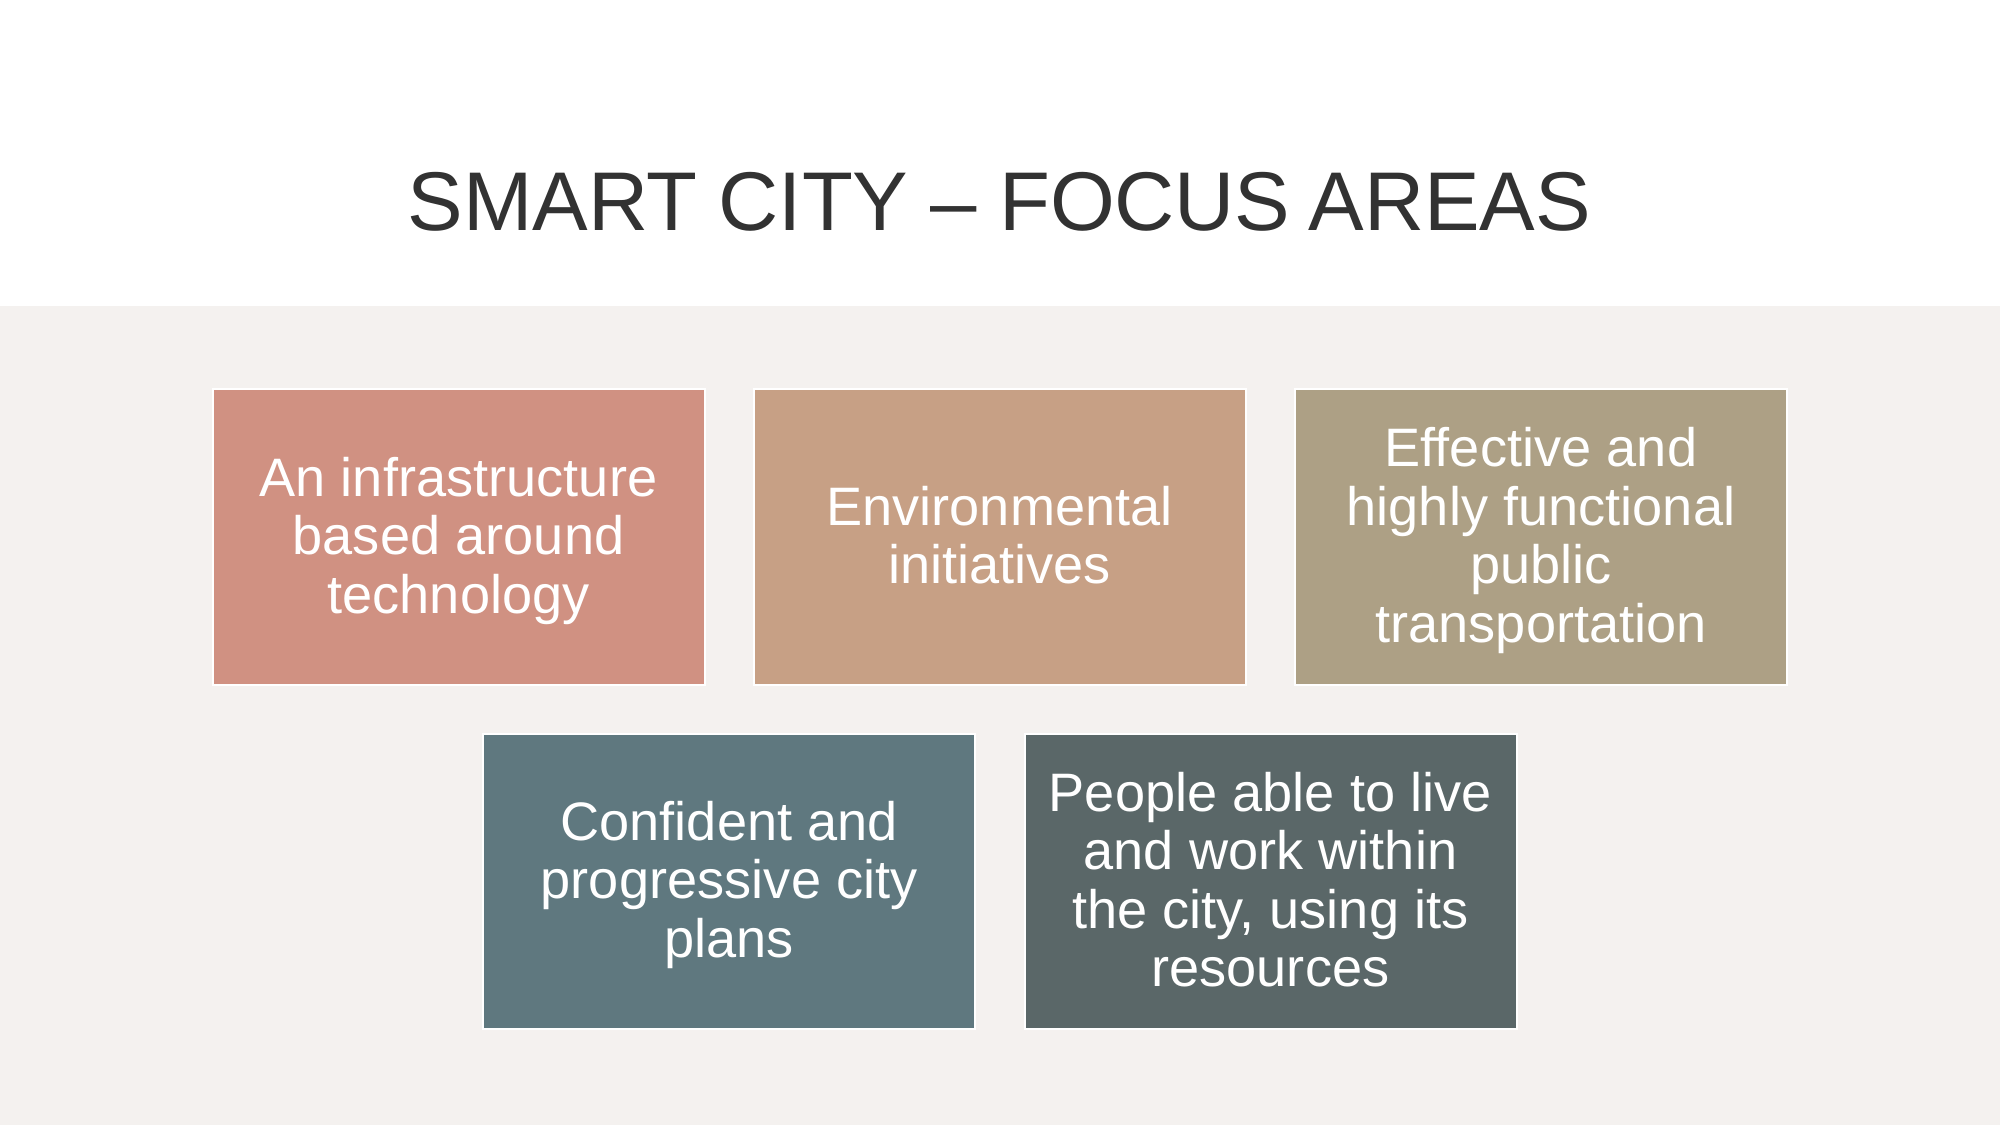

# SMART CITY – FOCUS AREAS

An infrastructure based around technology
Environmental initiatives
Effective and highly functional public transportation
Confident and progressive city plans
People able to live and work within the city, using its resources